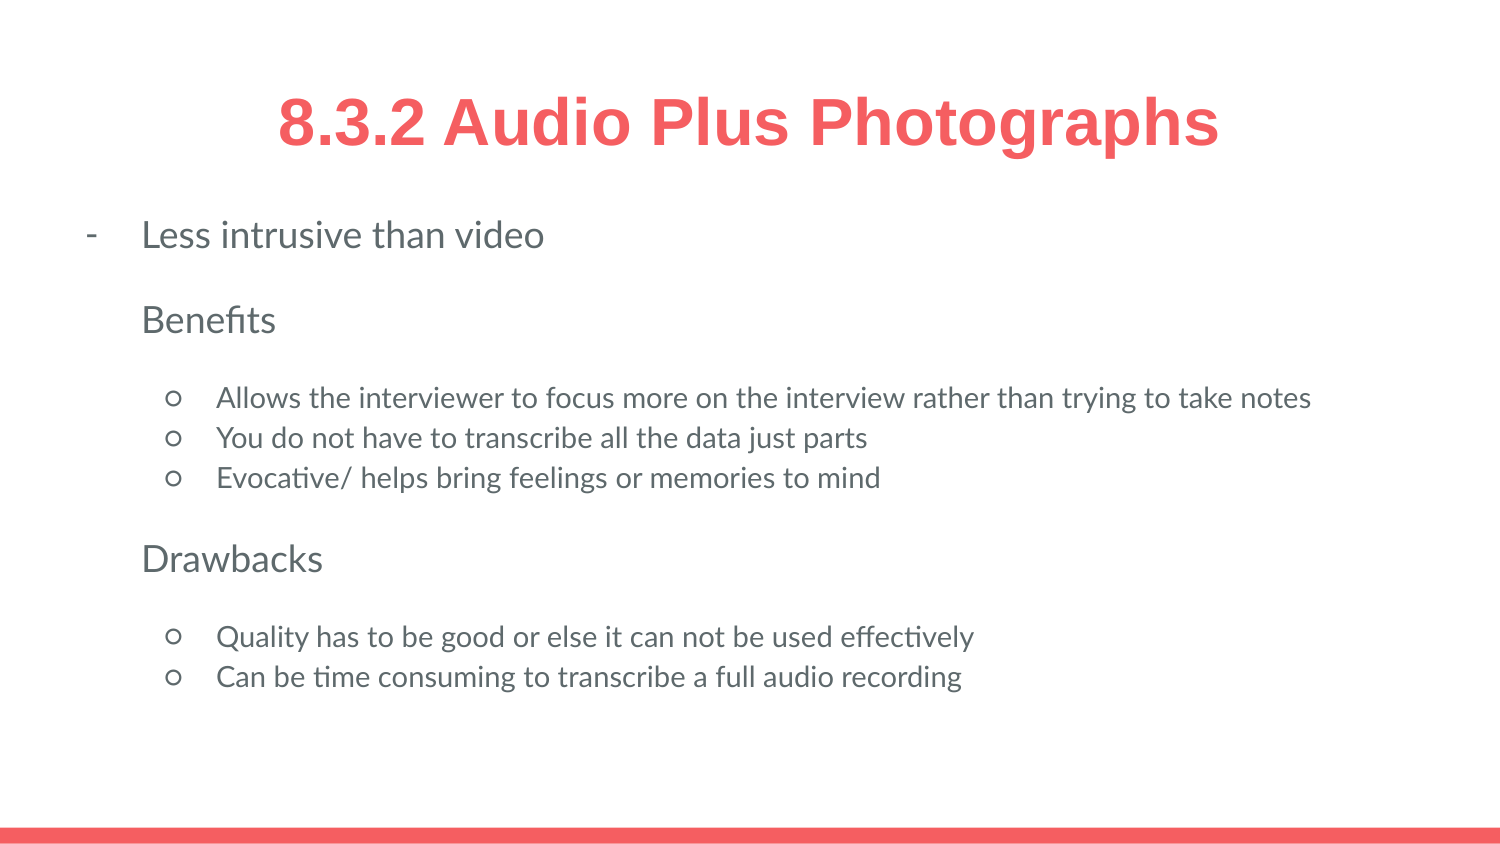

# 8.3.2 Audio Plus Photographs
Less intrusive than video
Benefits
Allows the interviewer to focus more on the interview rather than trying to take notes
You do not have to transcribe all the data just parts
Evocative/ helps bring feelings or memories to mind
Drawbacks
Quality has to be good or else it can not be used effectively
Can be time consuming to transcribe a full audio recording